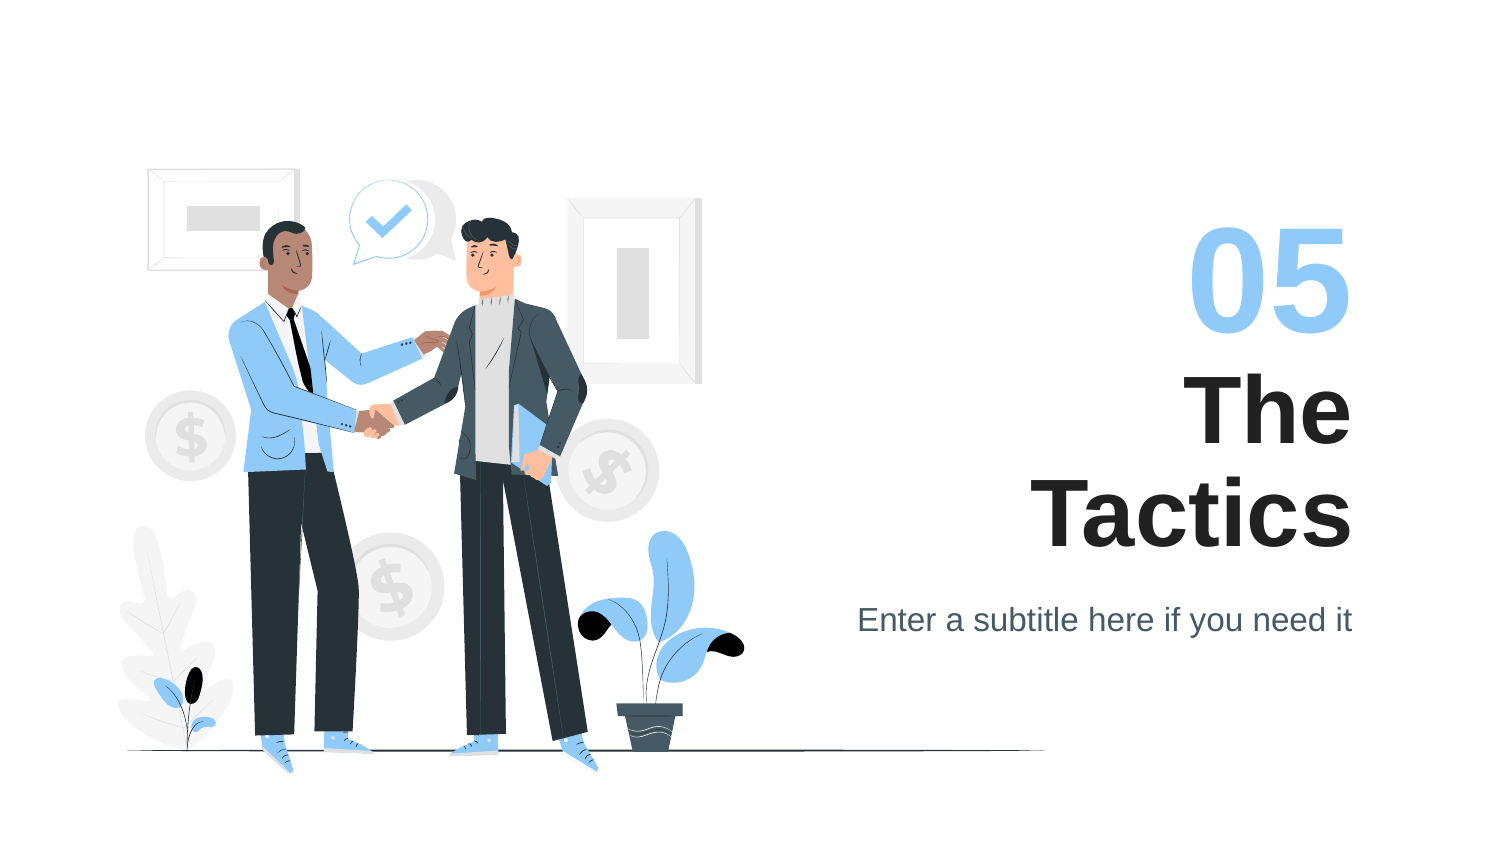

05
# The Tactics
Enter a subtitle here if you need it